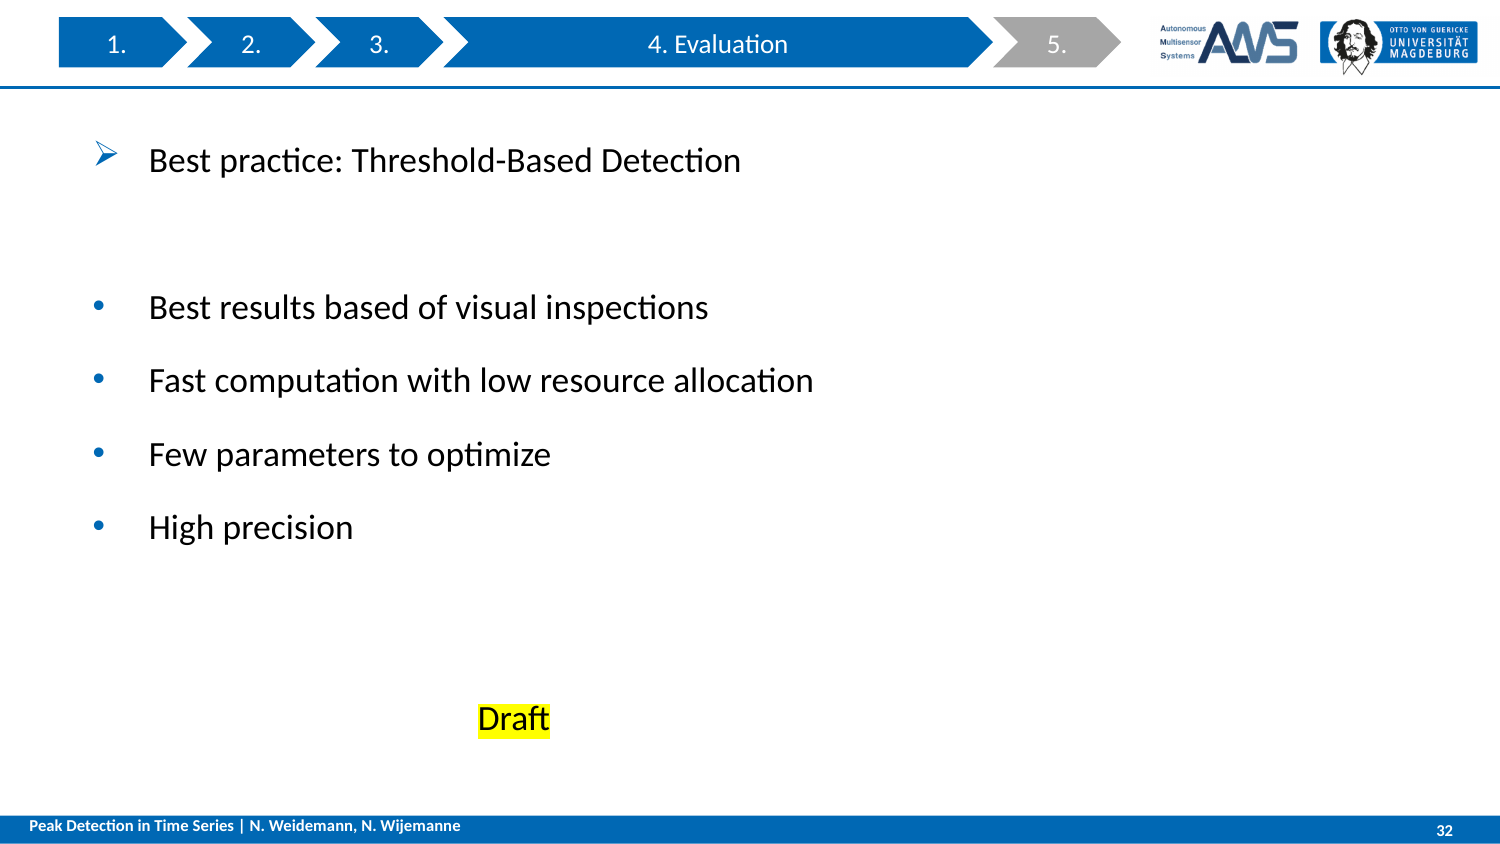

3.
4. Evaluation
1.
2.
5.
Best practice: Threshold-Based Detection

Best results based of visual inspections
Fast computation with low resource allocation
Few parameters to optimize
High precision
Draft
Peak Detection in Time Series | N. Weidemann, N. Wijemanne
32